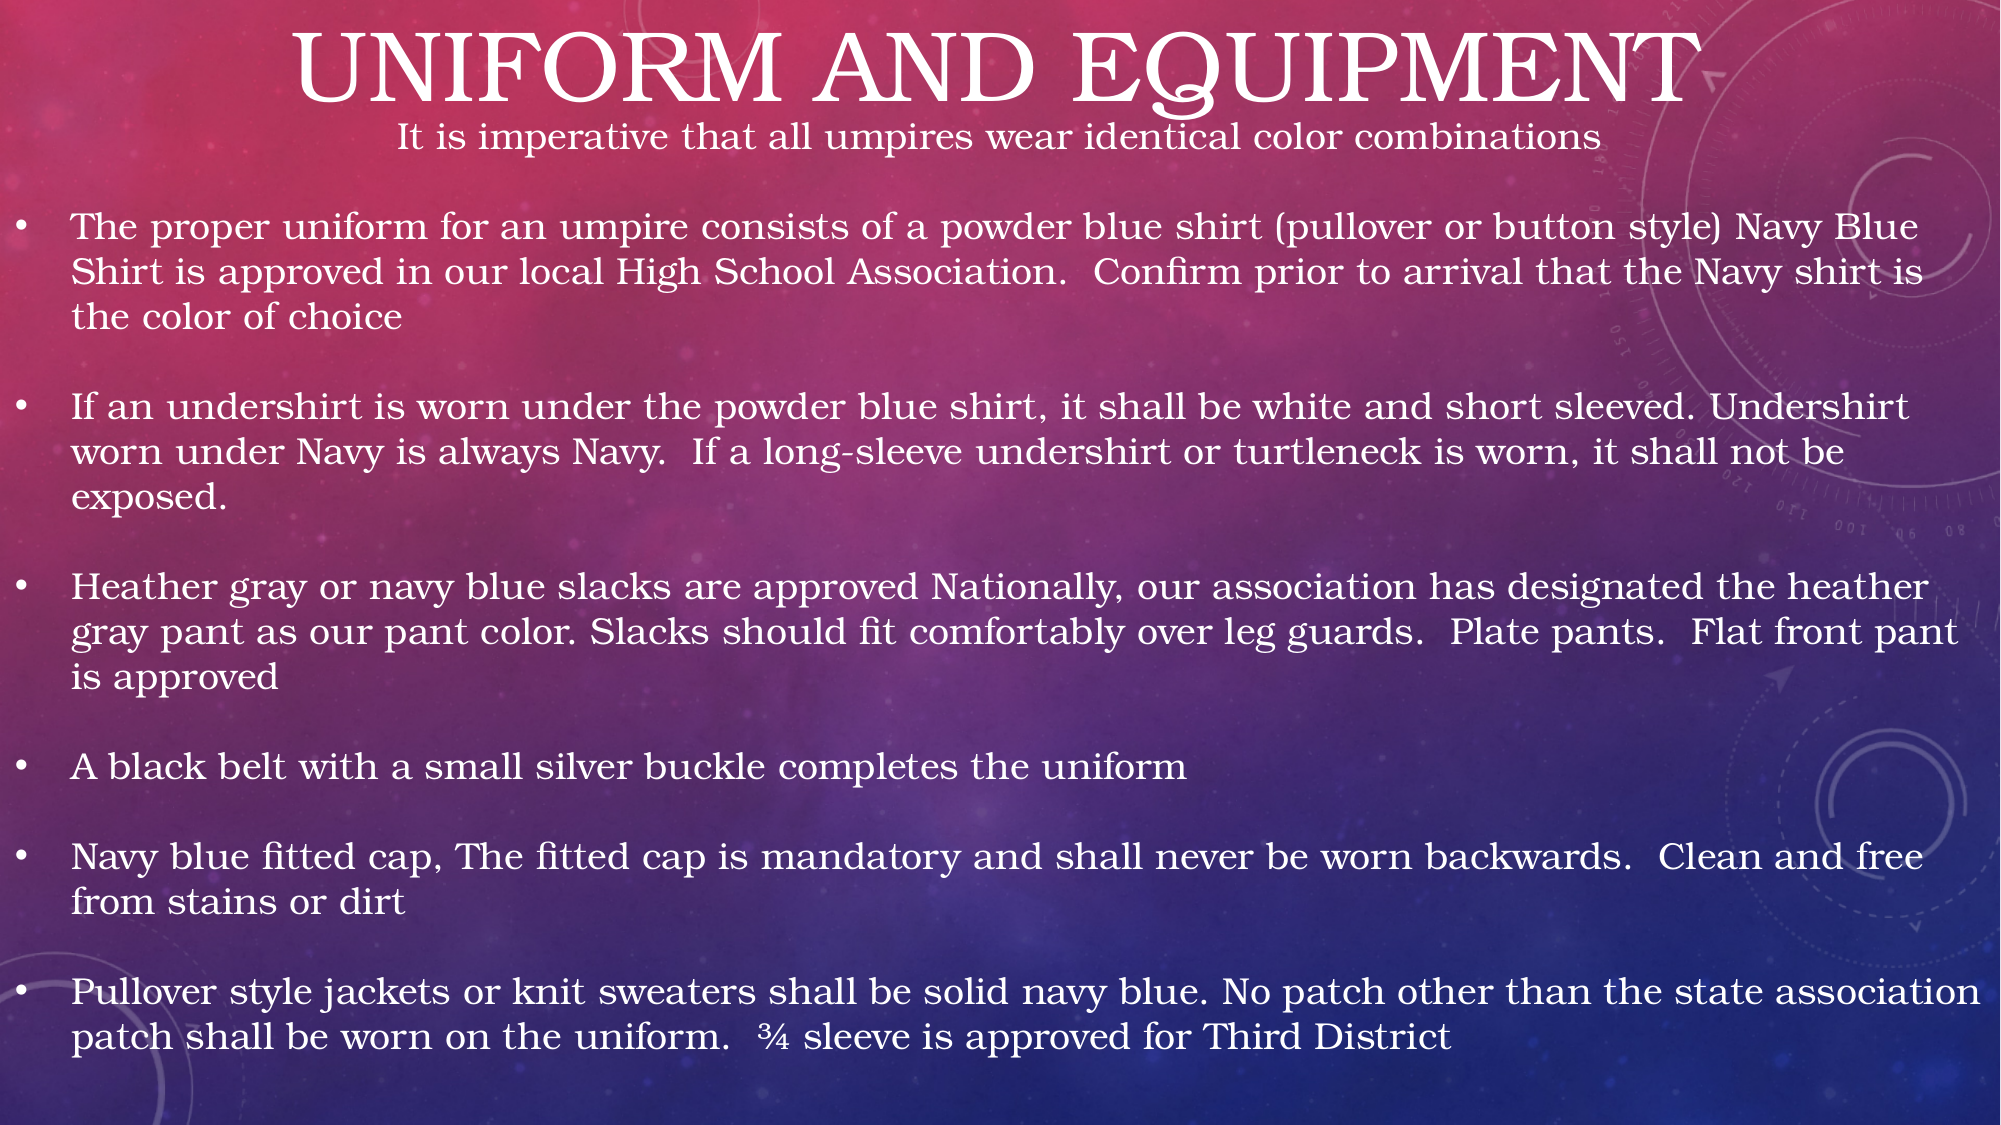

# Uniform and Equipment
It is imperative that all umpires wear identical color combinations

The proper uniform for an umpire consists of a powder blue shirt (pullover or button style) Navy Blue Shirt is approved in our local High School Association.  Confirm prior to arrival that the Navy shirt is the color of choice

If an undershirt is worn under the powder blue shirt, it shall be white and short sleeved. Undershirt worn under Navy is always Navy.  If a long-sleeve undershirt or turtleneck is worn, it shall not be exposed.

Heather gray or navy blue slacks are approved Nationally, our association has designated the heather gray pant as our pant color. Slacks should fit comfortably over leg guards.  Plate pants.  Flat front pant is approved

A black belt with a small silver buckle completes the uniform

Navy blue fitted cap, The fitted cap is mandatory and shall never be worn backwards.  Clean and free from stains or dirt

Pullover style jackets or knit sweaters shall be solid navy blue. No patch other than the state association patch shall be worn on the uniform.  ¾ sleeve is approved for Third District